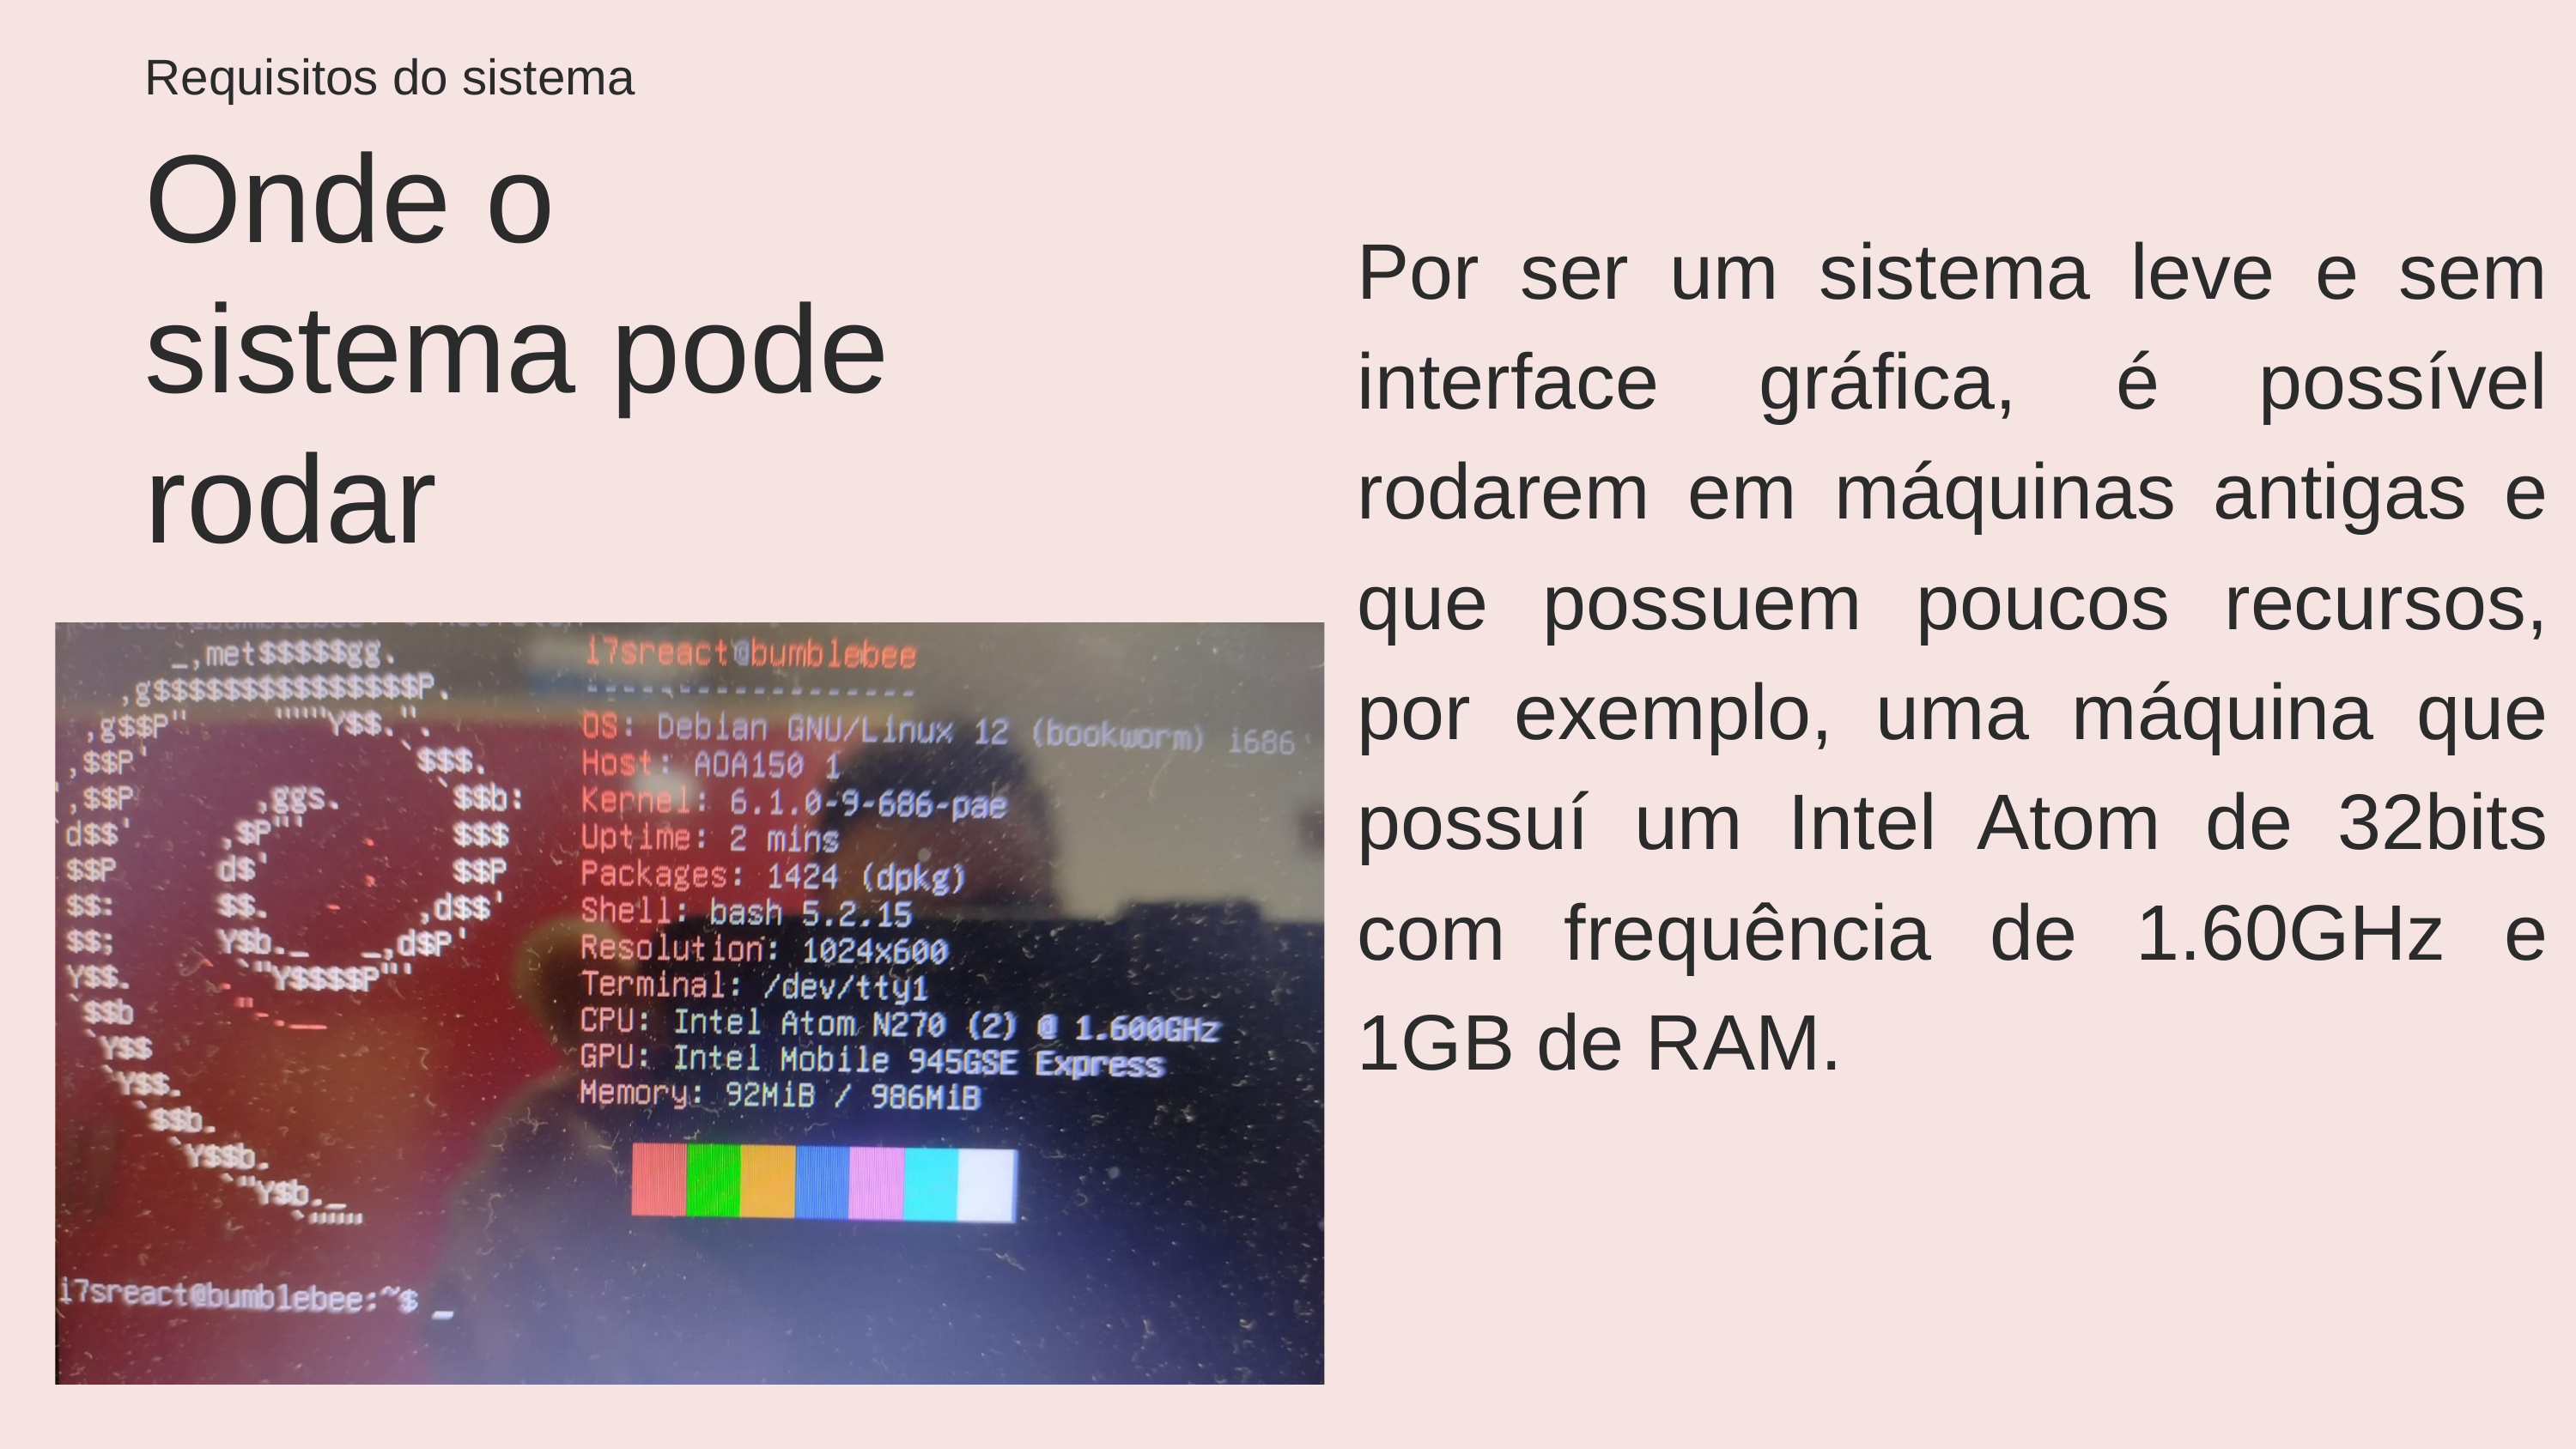

Requisitos do sistema
Onde o sistema pode rodar
Por ser um sistema leve e sem interface gráfica, é possível rodarem em máquinas antigas e que possuem poucos recursos, por exemplo, uma máquina que possuí um Intel Atom de 32bits com frequência de 1.60GHz e 1GB de RAM.